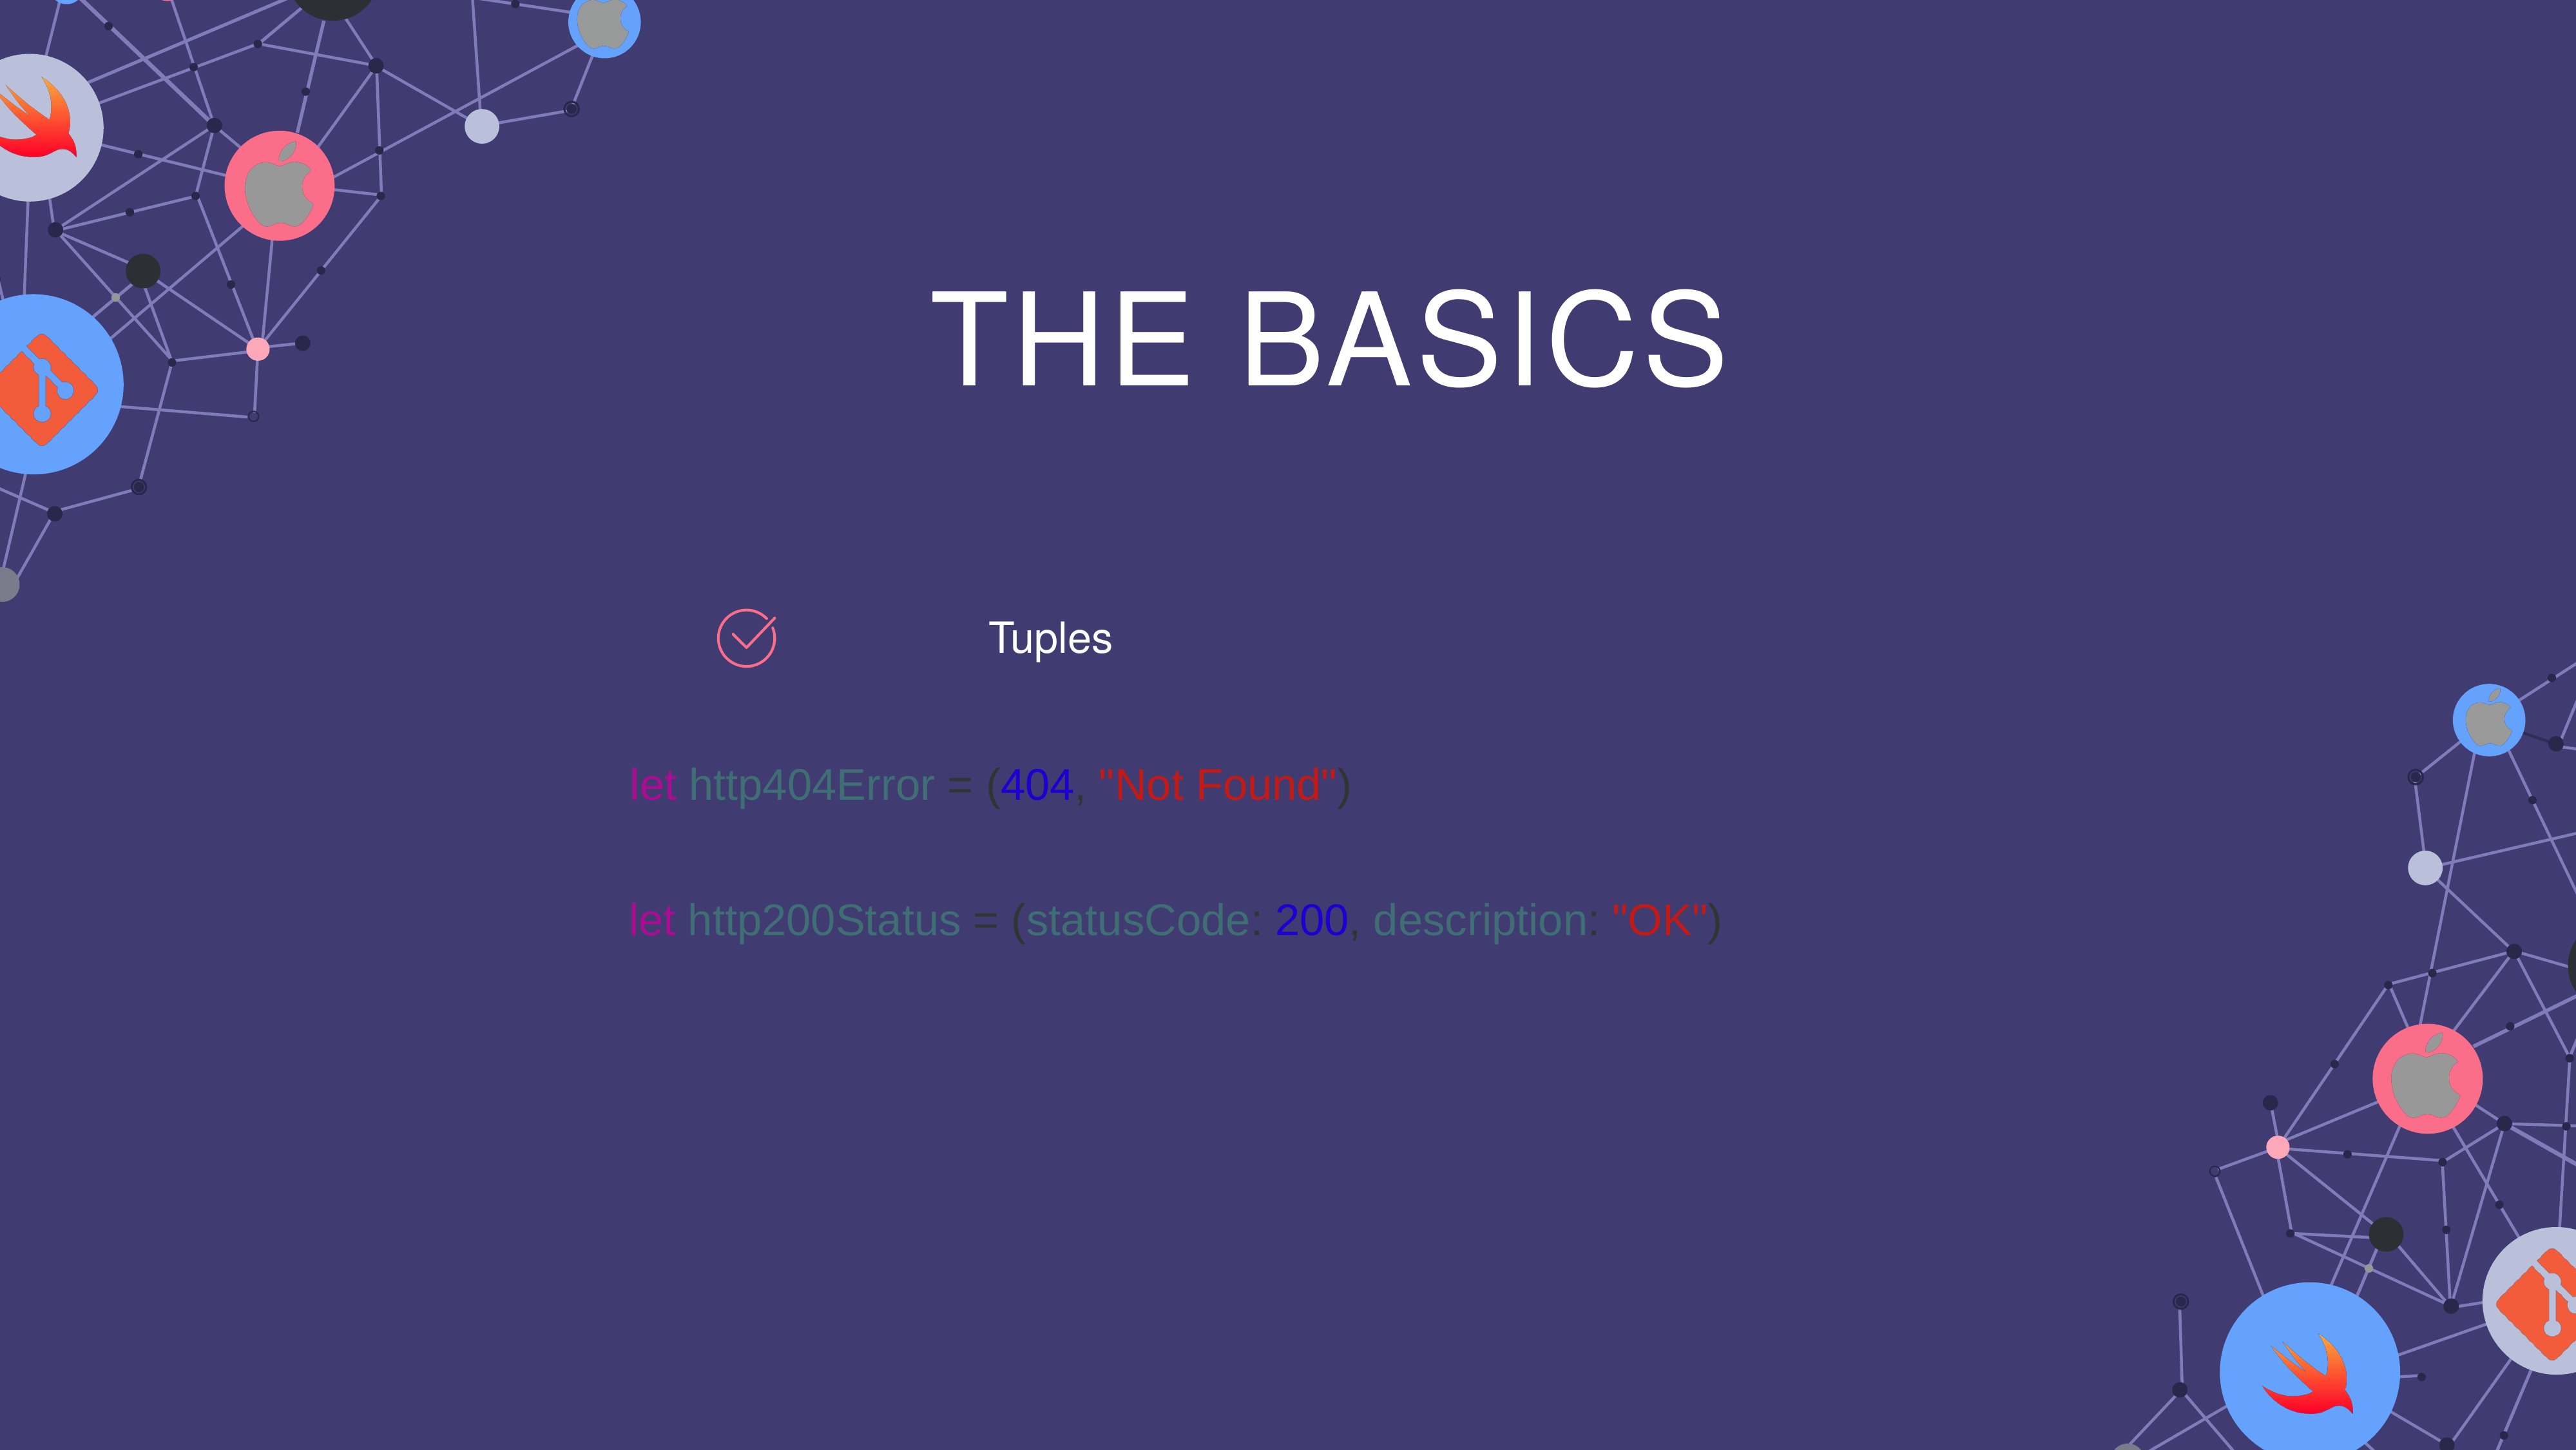

THE BASICS
Tuples

let http404Error = (404, "Not Found")
let http200Status = (statusCode: 200, description: "OK")